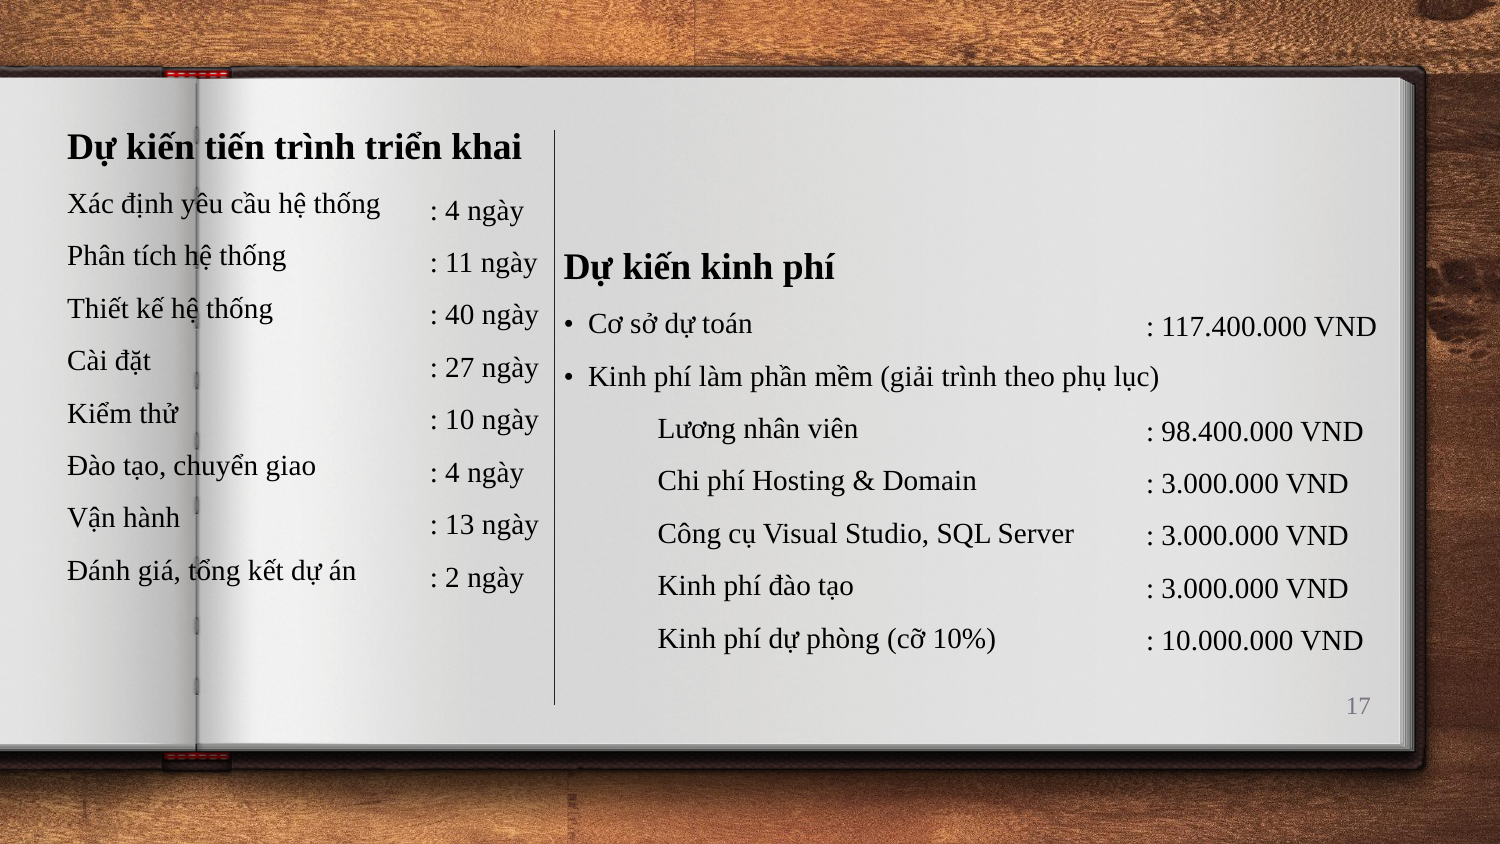

Dự kiến tiến trình triển khai
Xác định yêu cầu hệ thống
Phân tích hệ thống
Thiết kế hệ thống
Cài đặt
Kiểm thử
Đào tạo, chuyển giao
Vận hành
Đánh giá, tổng kết dự án
: 4 ngày
: 11 ngày
: 40 ngày
: 27 ngày
: 10 ngày
: 4 ngày
: 13 ngày
: 2 ngày

Dự kiến kinh phí
•  Cơ sở dự toán
•  Kinh phí làm phần mềm (giải trình theo phụ lục)
             Lương nhân viên
             Chi phí Hosting & Domain
             Công cụ Visual Studio, SQL Server
             Kinh phí đào tạo
             Kinh phí dự phòng (cỡ 10%)
: 117.400.000 VND

: 98.400.000 VND
: 3.000.000 VND
: 3.000.000 VND
: 3.000.000 VND
: 10.000.000 VND

17